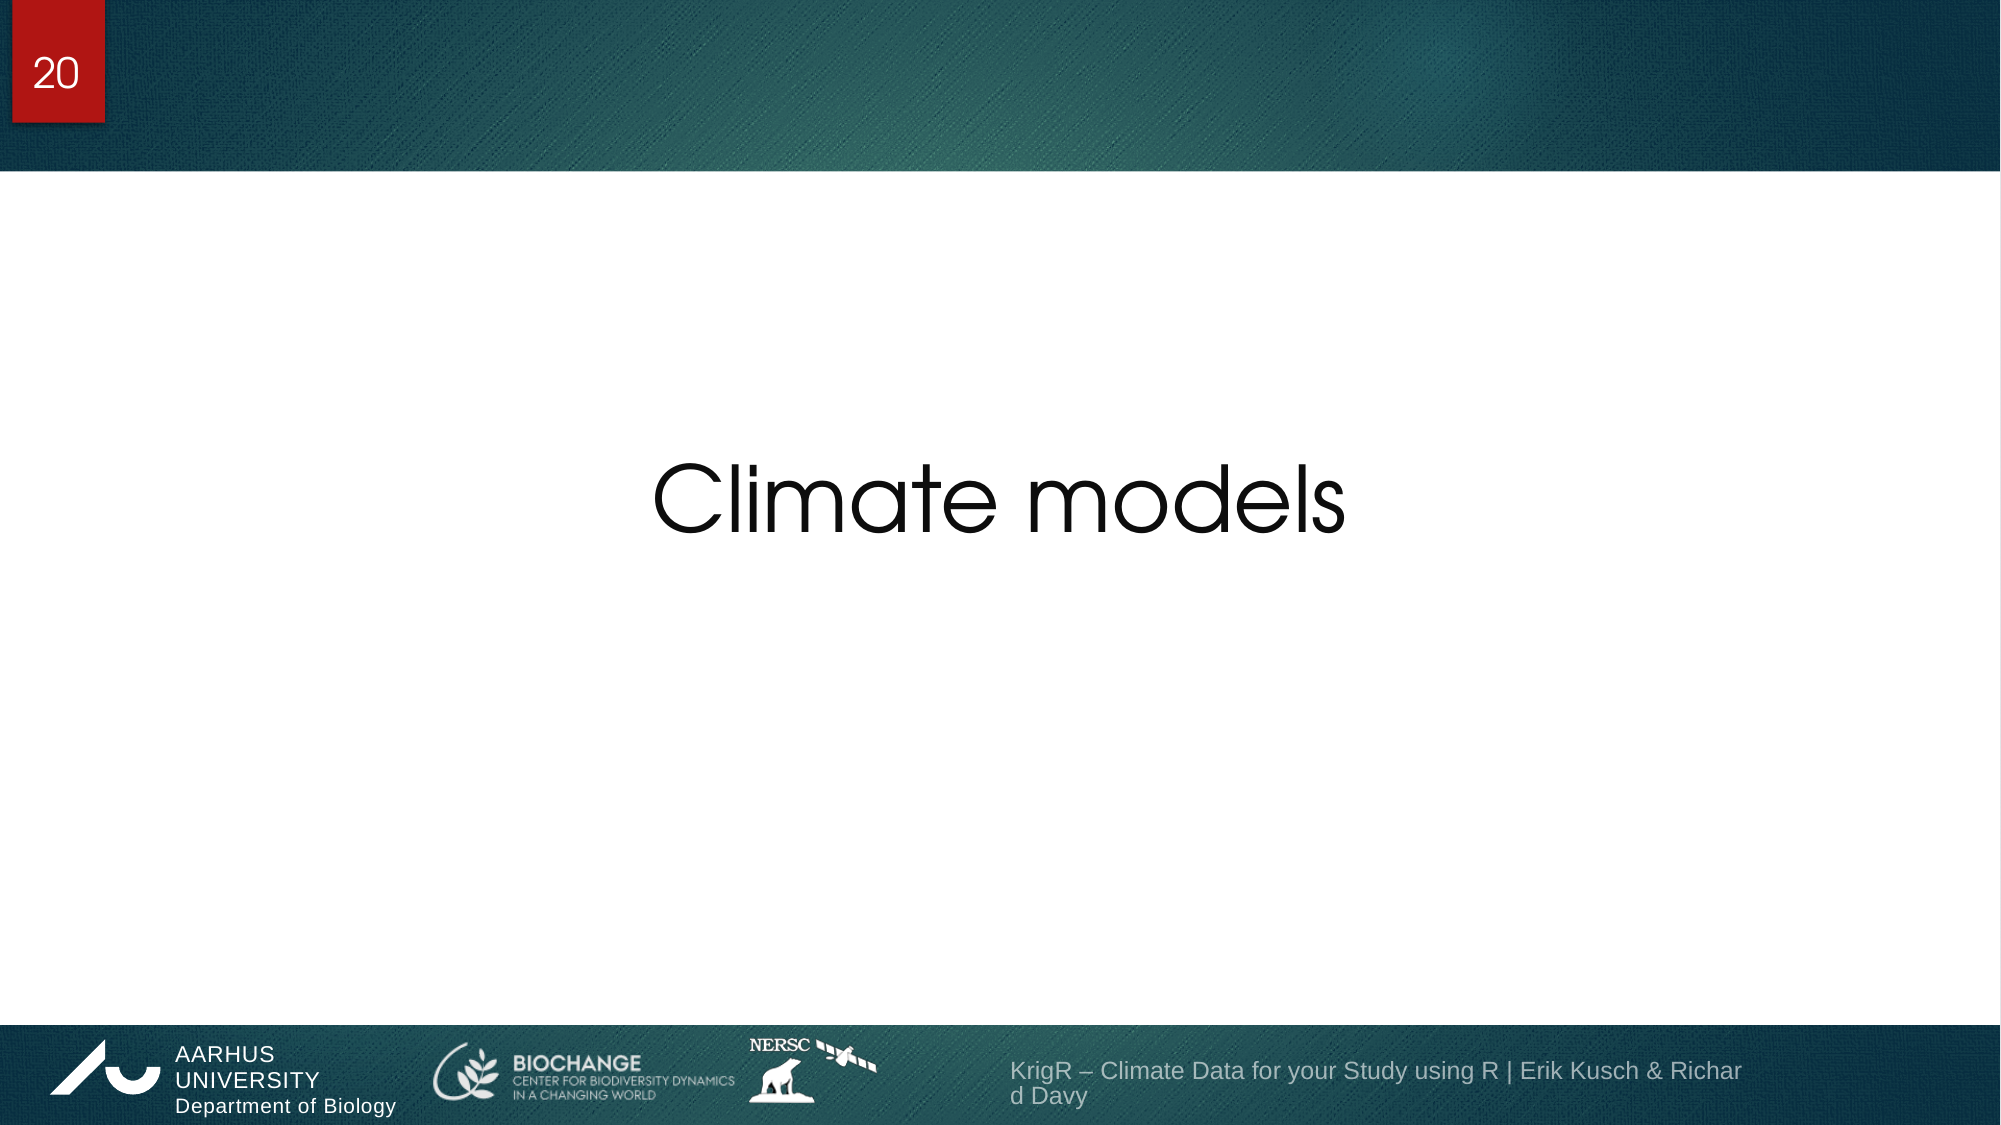

20
#

Climate models
KrigR – Climate Data for your Study using R | Erik Kusch & Richard Davy